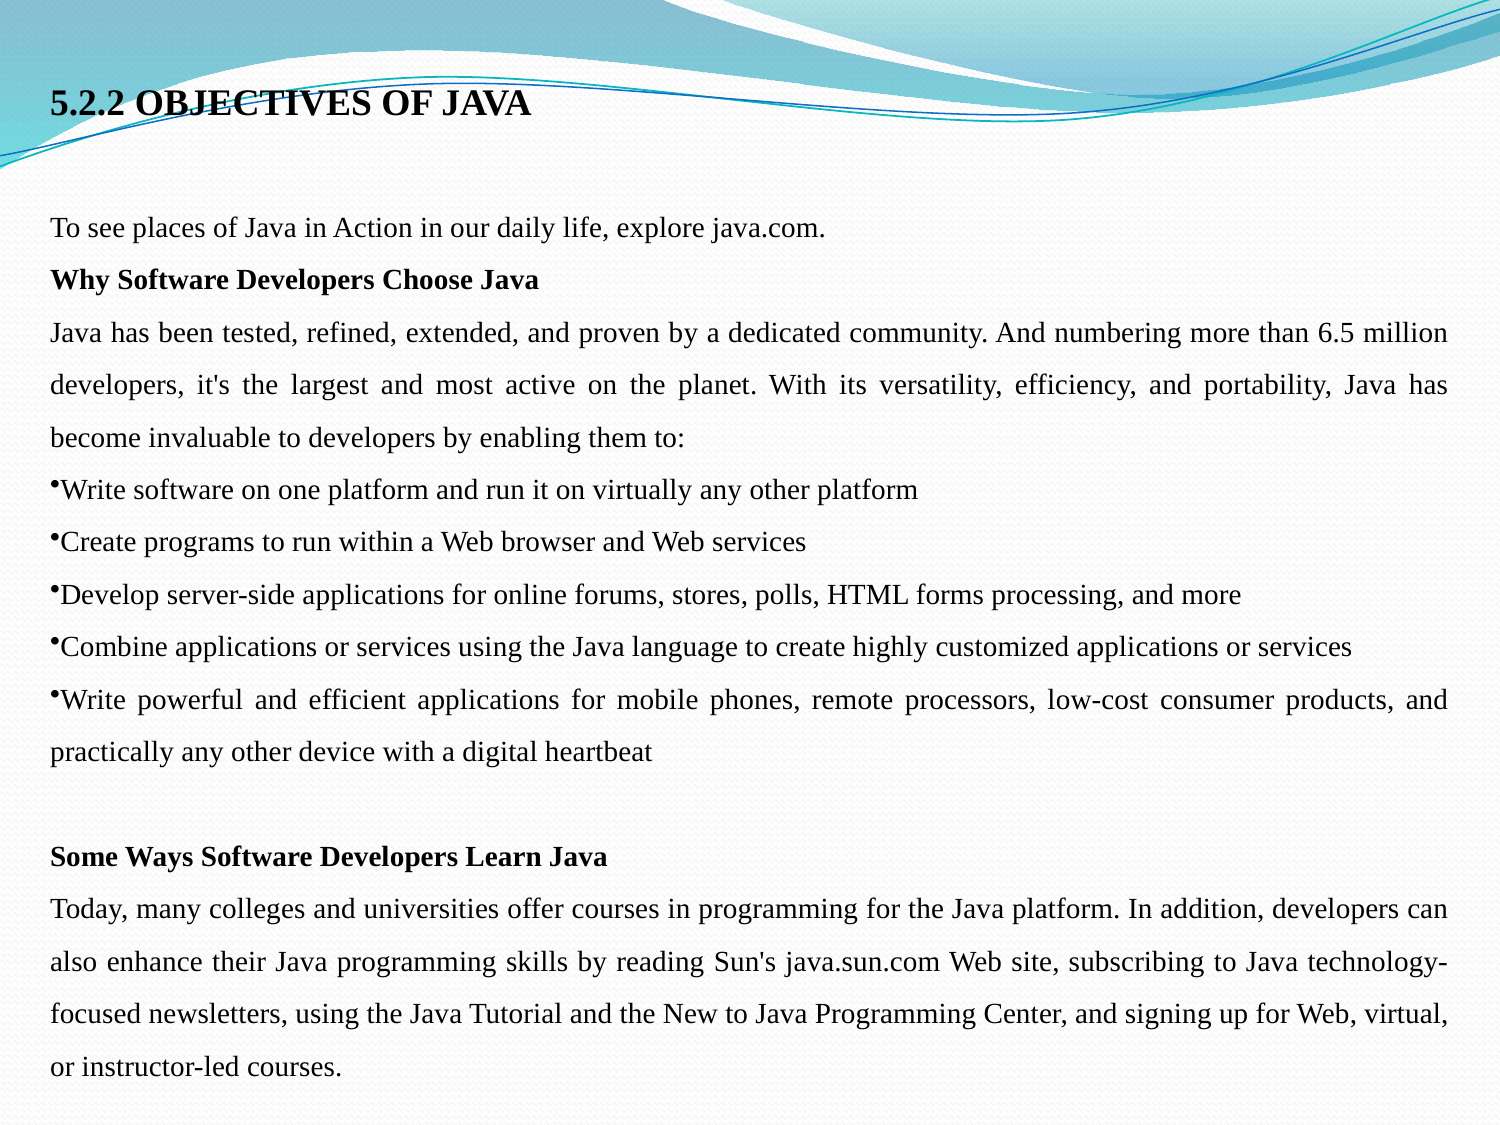

5.2.2 OBJECTIVES OF JAVA

To see places of Java in Action in our daily life, explore java.com.
Why Software Developers Choose Java
Java has been tested, refined, extended, and proven by a dedicated community. And numbering more than 6.5 million developers, it's the largest and most active on the planet. With its versatility, efficiency, and portability, Java has become invaluable to developers by enabling them to:
Write software on one platform and run it on virtually any other platform
Create programs to run within a Web browser and Web services
Develop server-side applications for online forums, stores, polls, HTML forms processing, and more
Combine applications or services using the Java language to create highly customized applications or services
Write powerful and efficient applications for mobile phones, remote processors, low-cost consumer products, and practically any other device with a digital heartbeat

Some Ways Software Developers Learn Java
Today, many colleges and universities offer courses in programming for the Java platform. In addition, developers can also enhance their Java programming skills by reading Sun's java.sun.com Web site, subscribing to Java technology-focused newsletters, using the Java Tutorial and the New to Java Programming Center, and signing up for Web, virtual, or instructor-led courses.